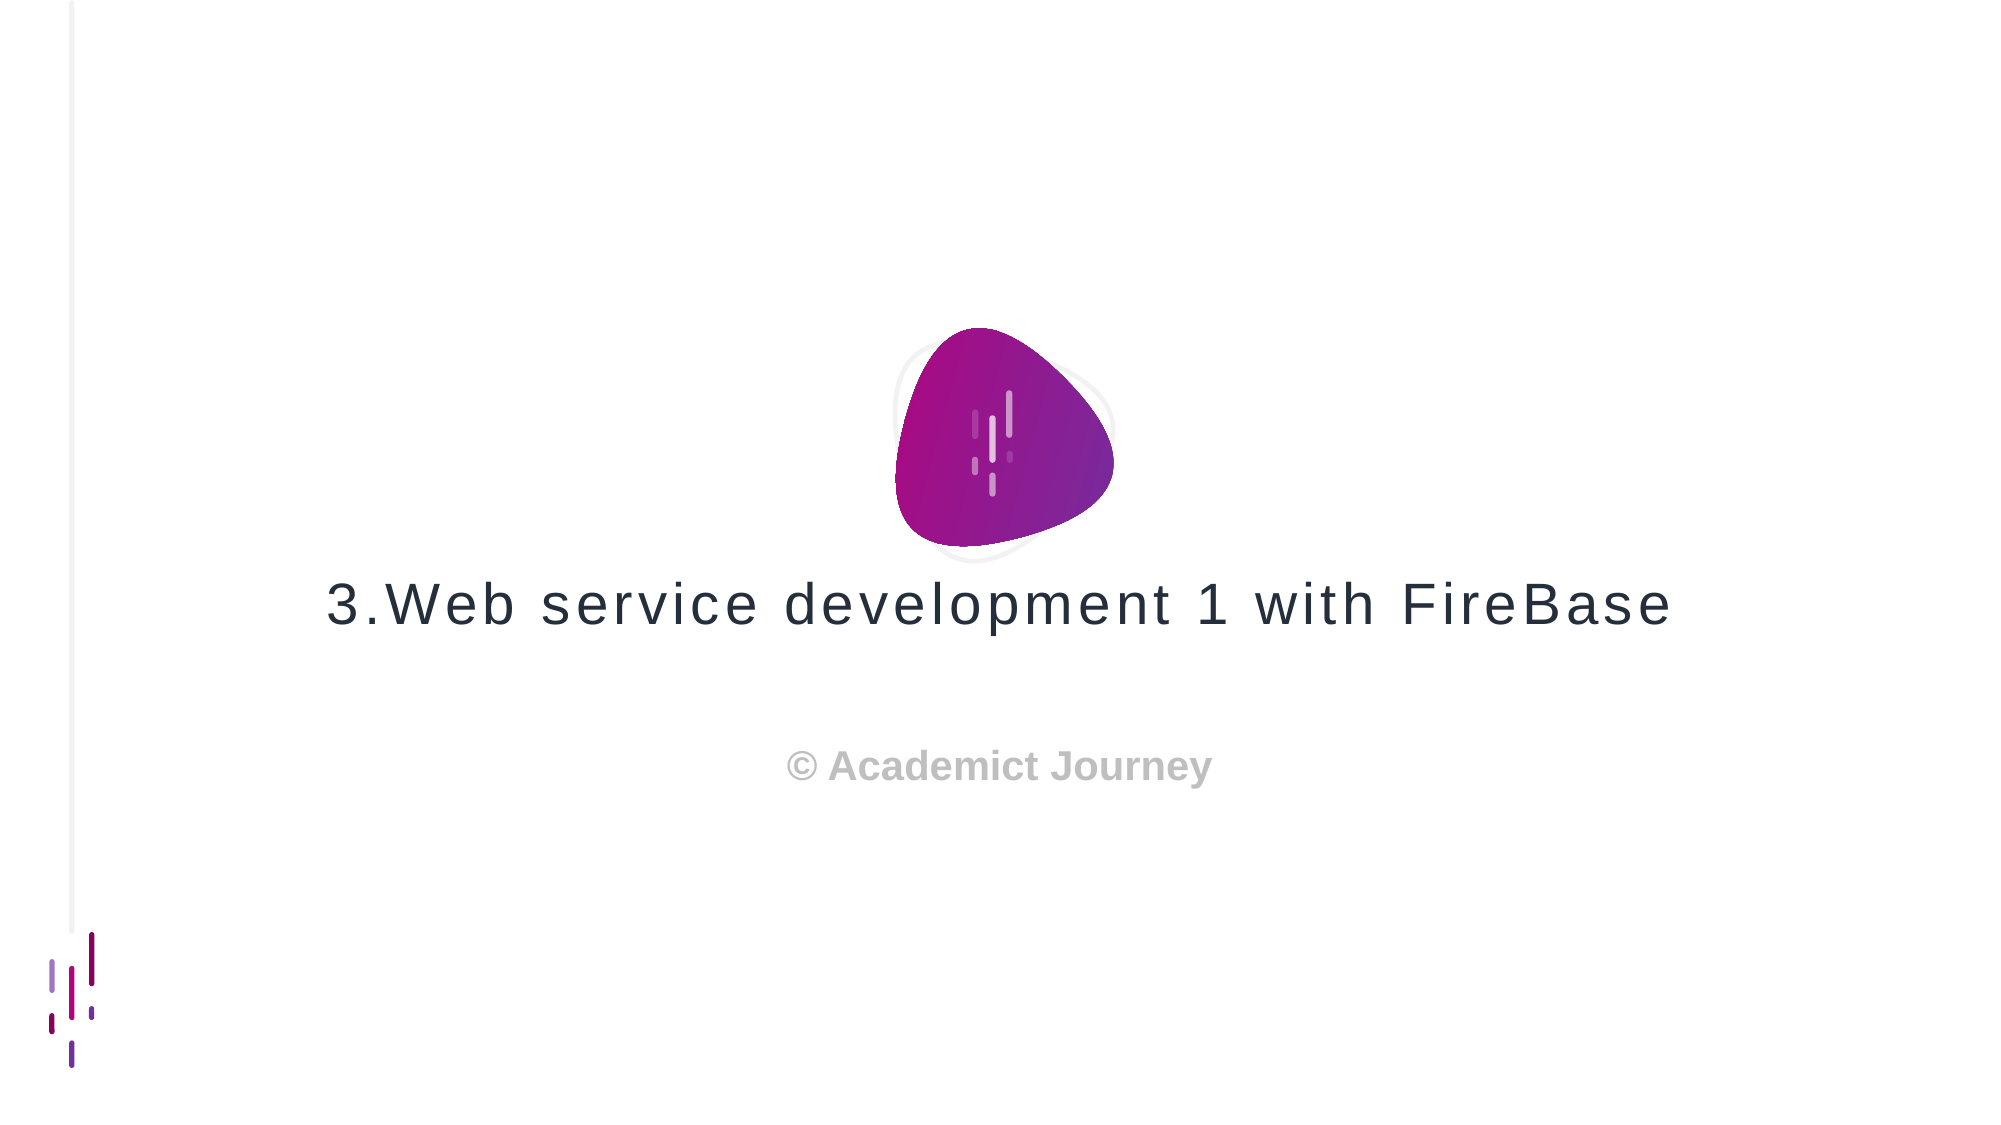

3.Web service development 1 with FireBase
© Academict Journey